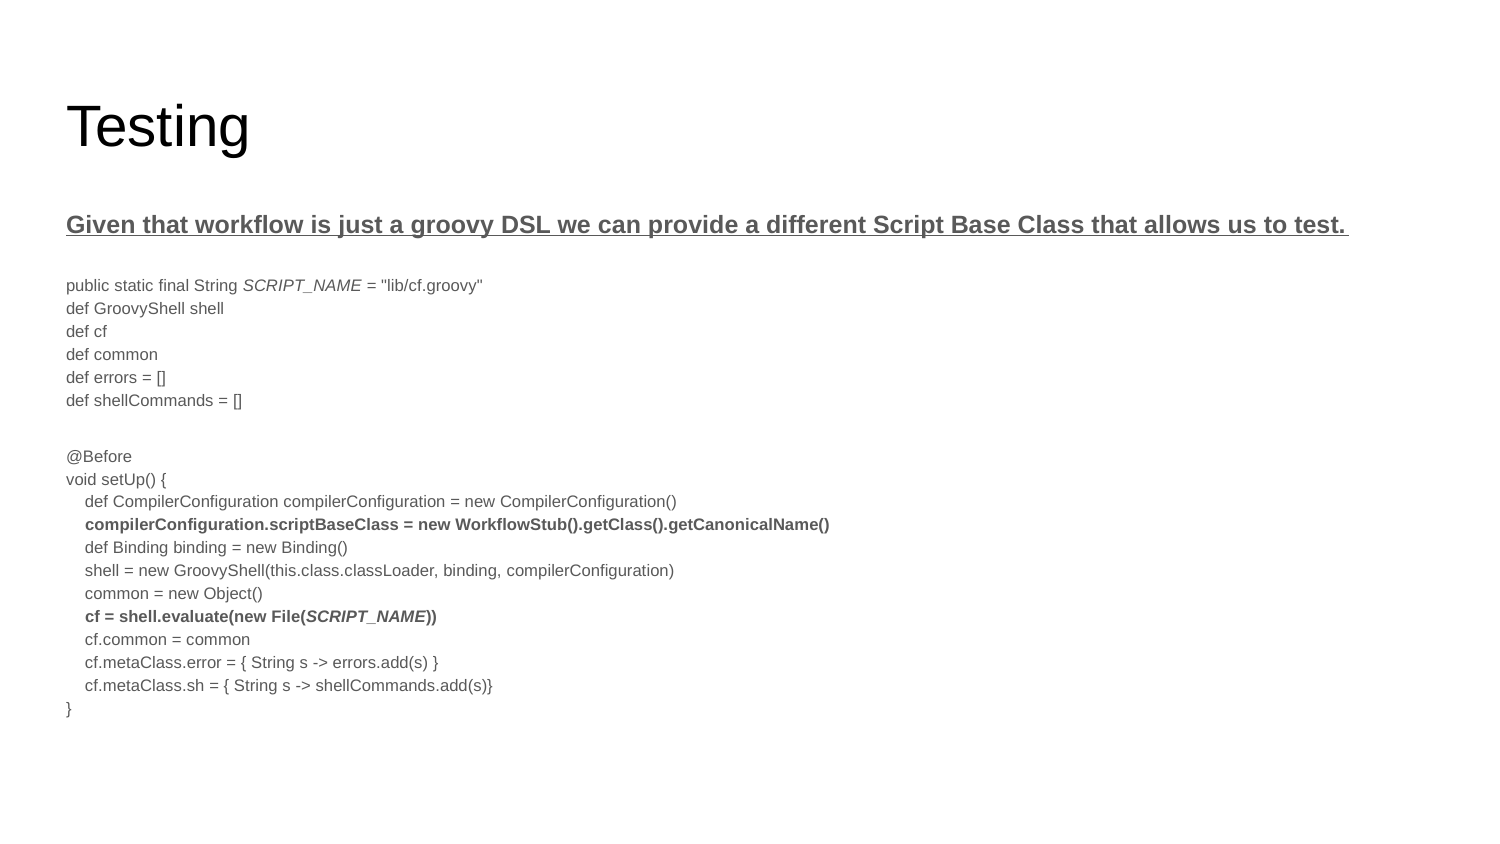

# Testing
Given that workflow is just a groovy DSL we can provide a different Script Base Class that allows us to test.
public static final String SCRIPT_NAME = "lib/cf.groovy"
def GroovyShell shell
def cf
def common
def errors = []
def shellCommands = []
@Before
void setUp() {
    def CompilerConfiguration compilerConfiguration = new CompilerConfiguration()
    compilerConfiguration.scriptBaseClass = new WorkflowStub().getClass().getCanonicalName()
    def Binding binding = new Binding()
    shell = new GroovyShell(this.class.classLoader, binding, compilerConfiguration)
    common = new Object()
    cf = shell.evaluate(new File(SCRIPT_NAME))
    cf.common = common
    cf.metaClass.error = { String s -> errors.add(s) }
    cf.metaClass.sh = { String s -> shellCommands.add(s)}
}